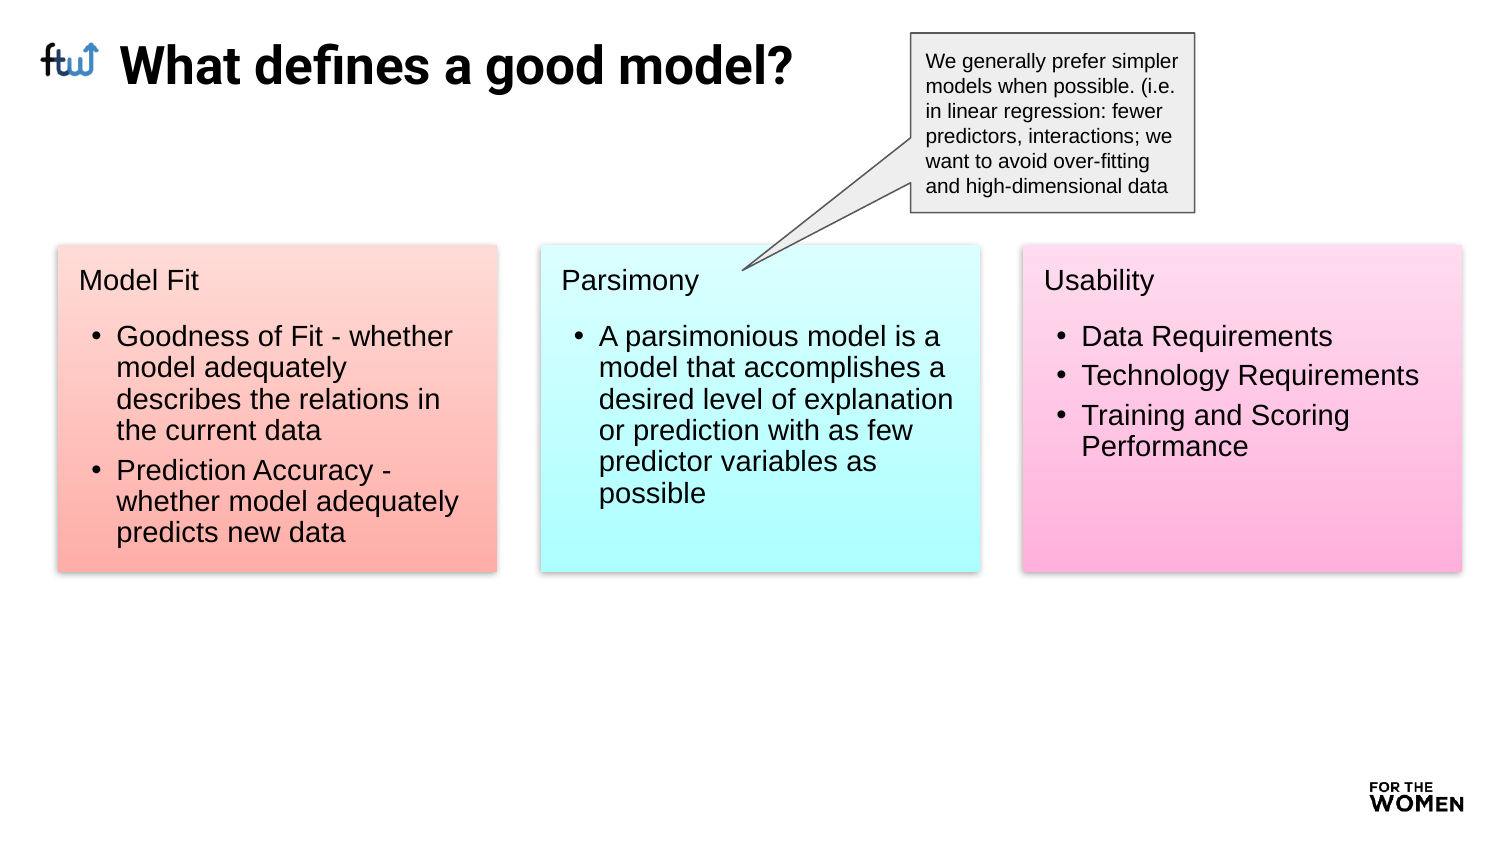

# What defines a good model?
We generally prefer simpler models when possible. (i.e. in linear regression: fewer predictors, interactions; we want to avoid over-fitting and high-dimensional data

Model Fit
Goodness of Fit - whether model adequately describes the relations in the current data
Prediction Accuracy - whether model adequately predicts new data

Parsimony
A parsimonious model is a model that accomplishes a desired level of explanation or prediction with as few predictor variables as possible

Usability
Data Requirements
Technology Requirements
Training and Scoring Performance